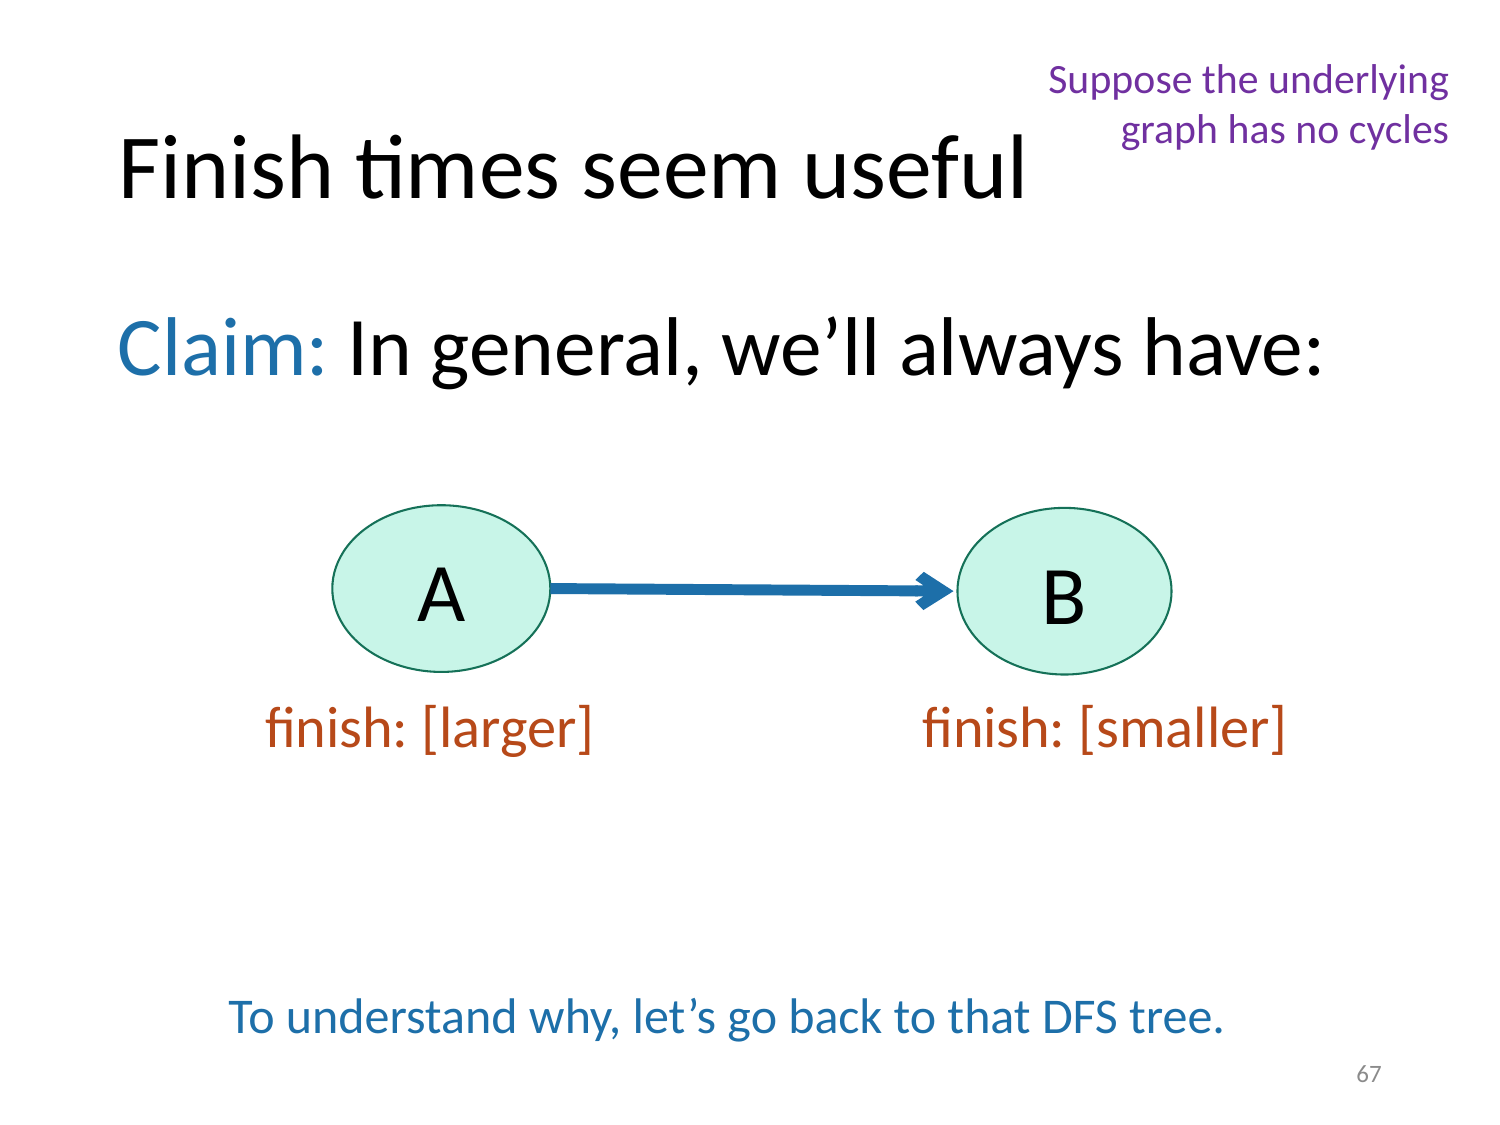

Suppose the underlying graph has no cycles
# Finish times seem useful
Claim: In general, we’ll always have:

A
B
finish: [smaller]
finish: [larger]
To understand why, let’s go back to that DFS tree.
67